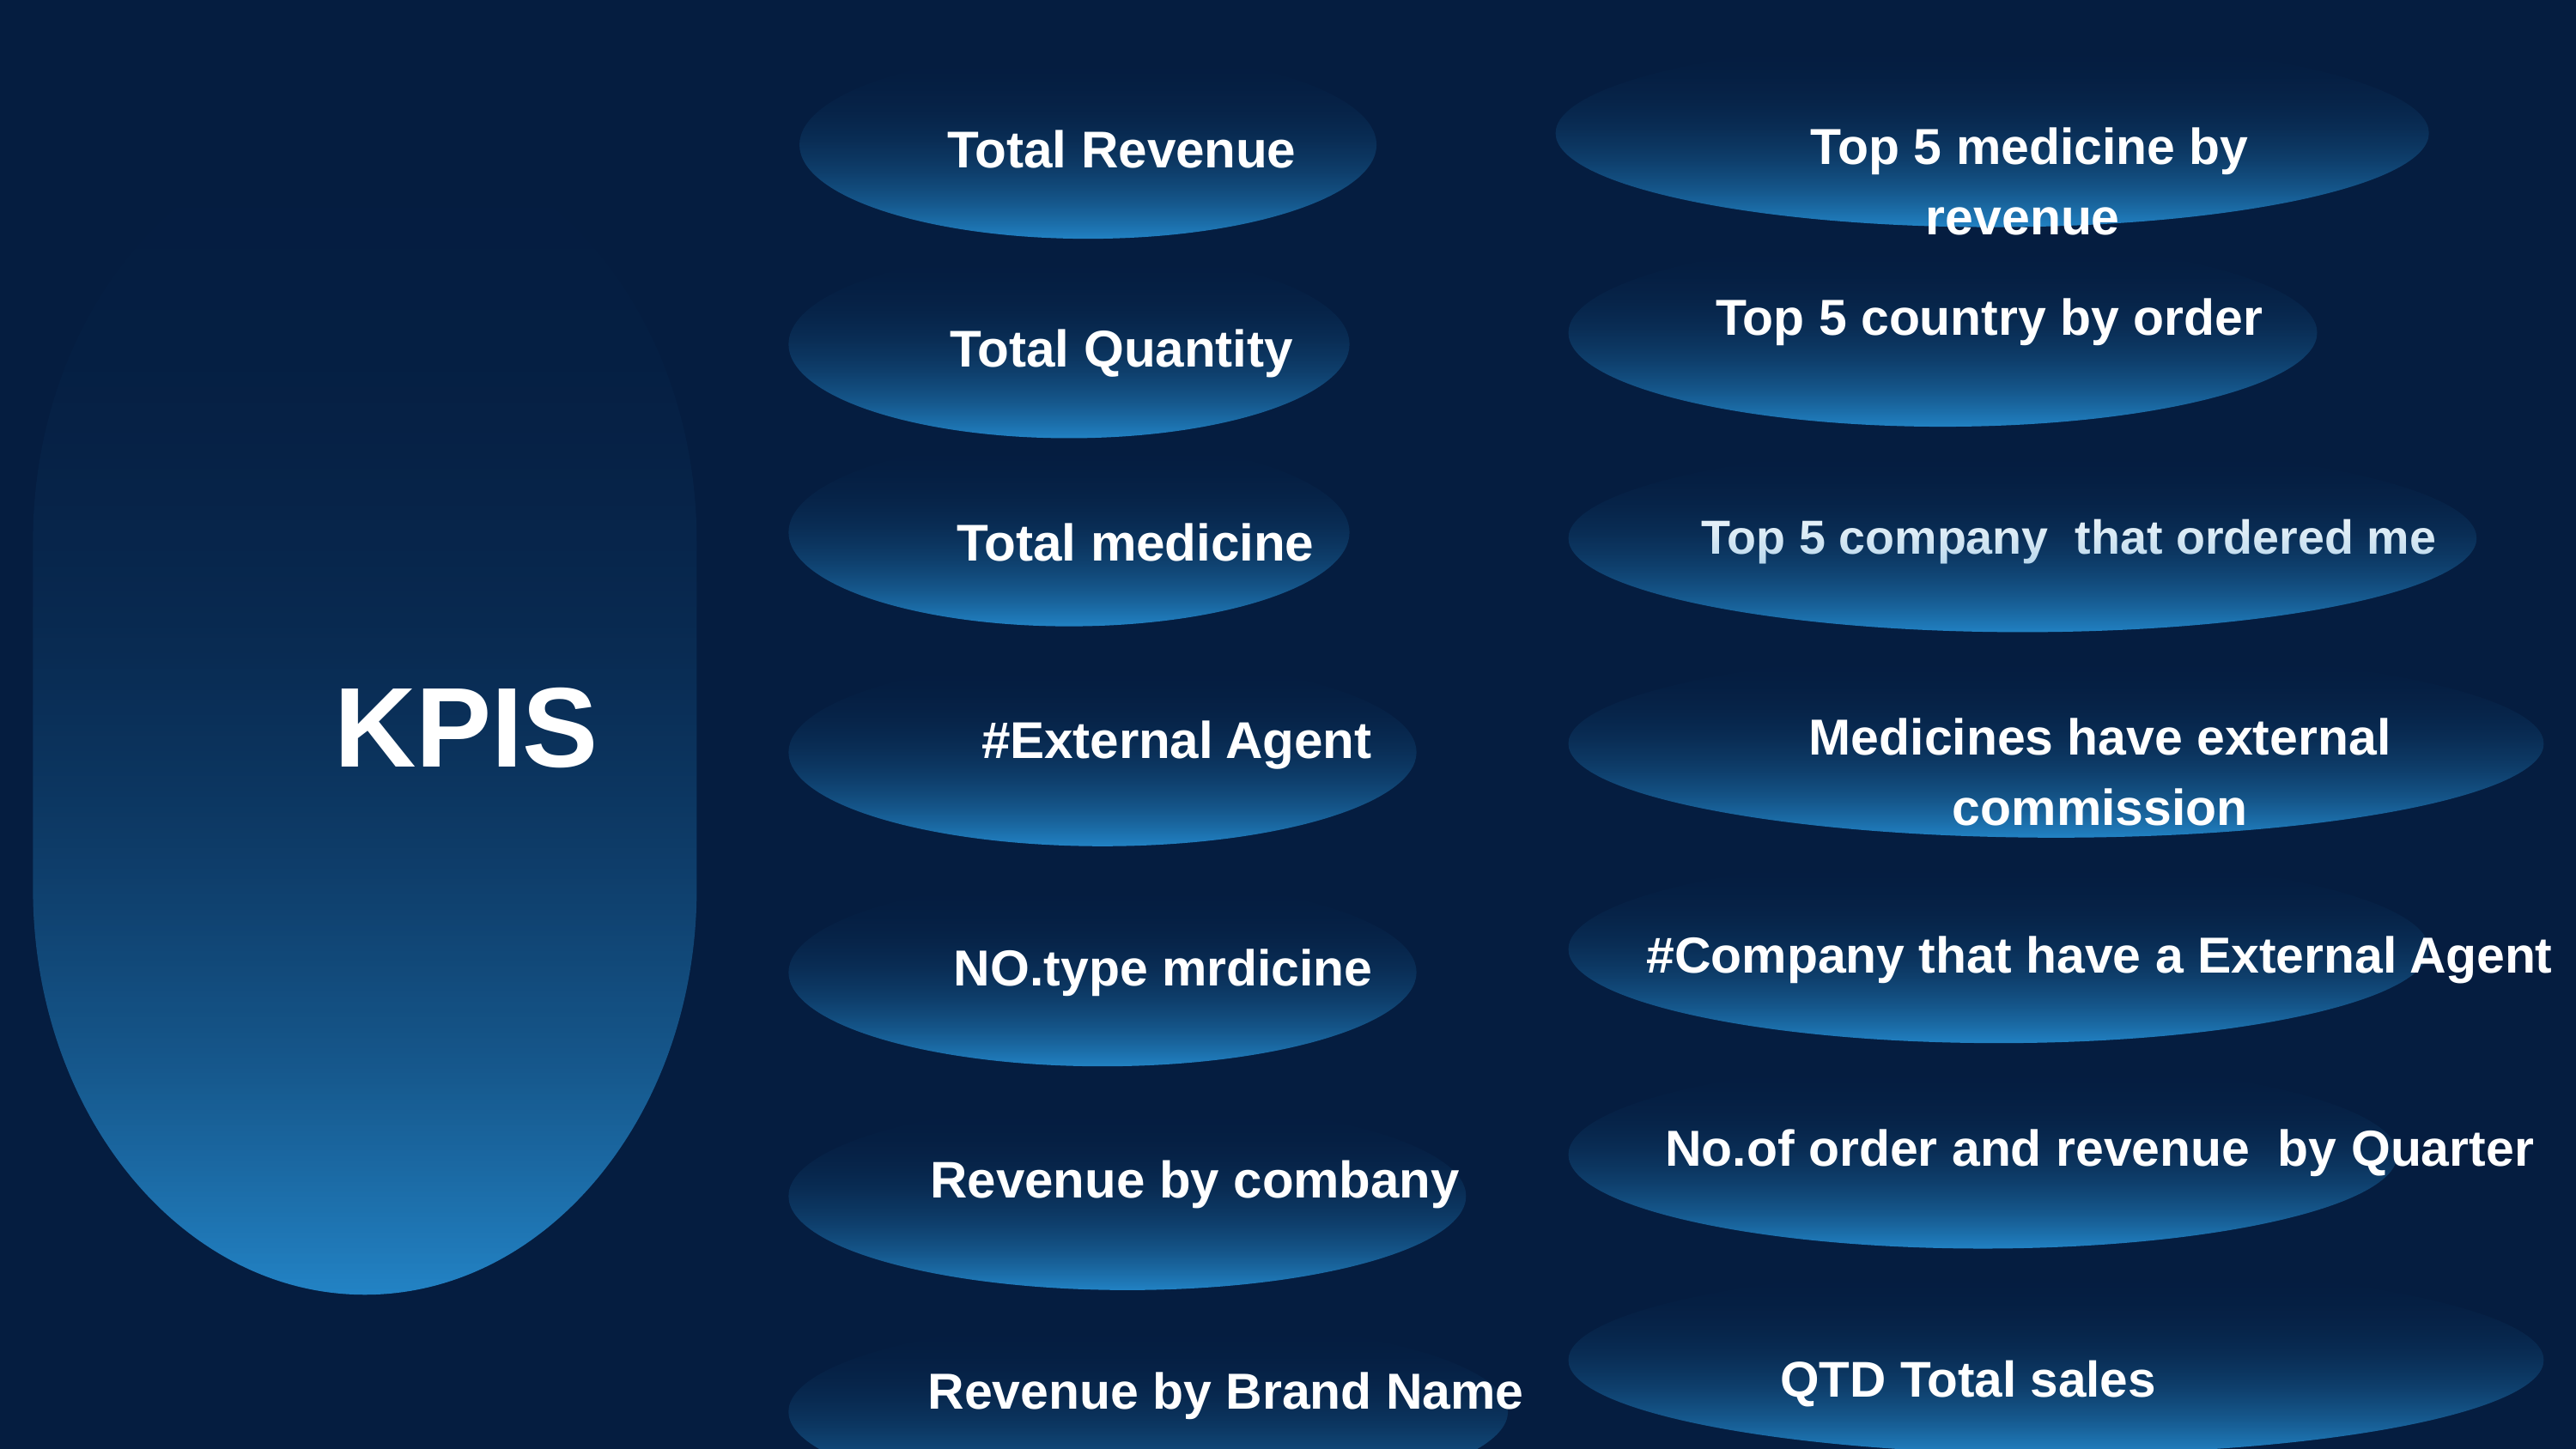

Top 5 medicine by revenue

Total Revenue

Top 5 country by order

Total Quantity

Top 5 company  that ordered me

Total medicine

      KPIS

Medicines have external commission

#External Agent

#Company that have a External Agent

NO.type mrdicine

No.of order and revenue  by Quarter

Revenue by combany

QTD Total sales

Revenue by Brand Name